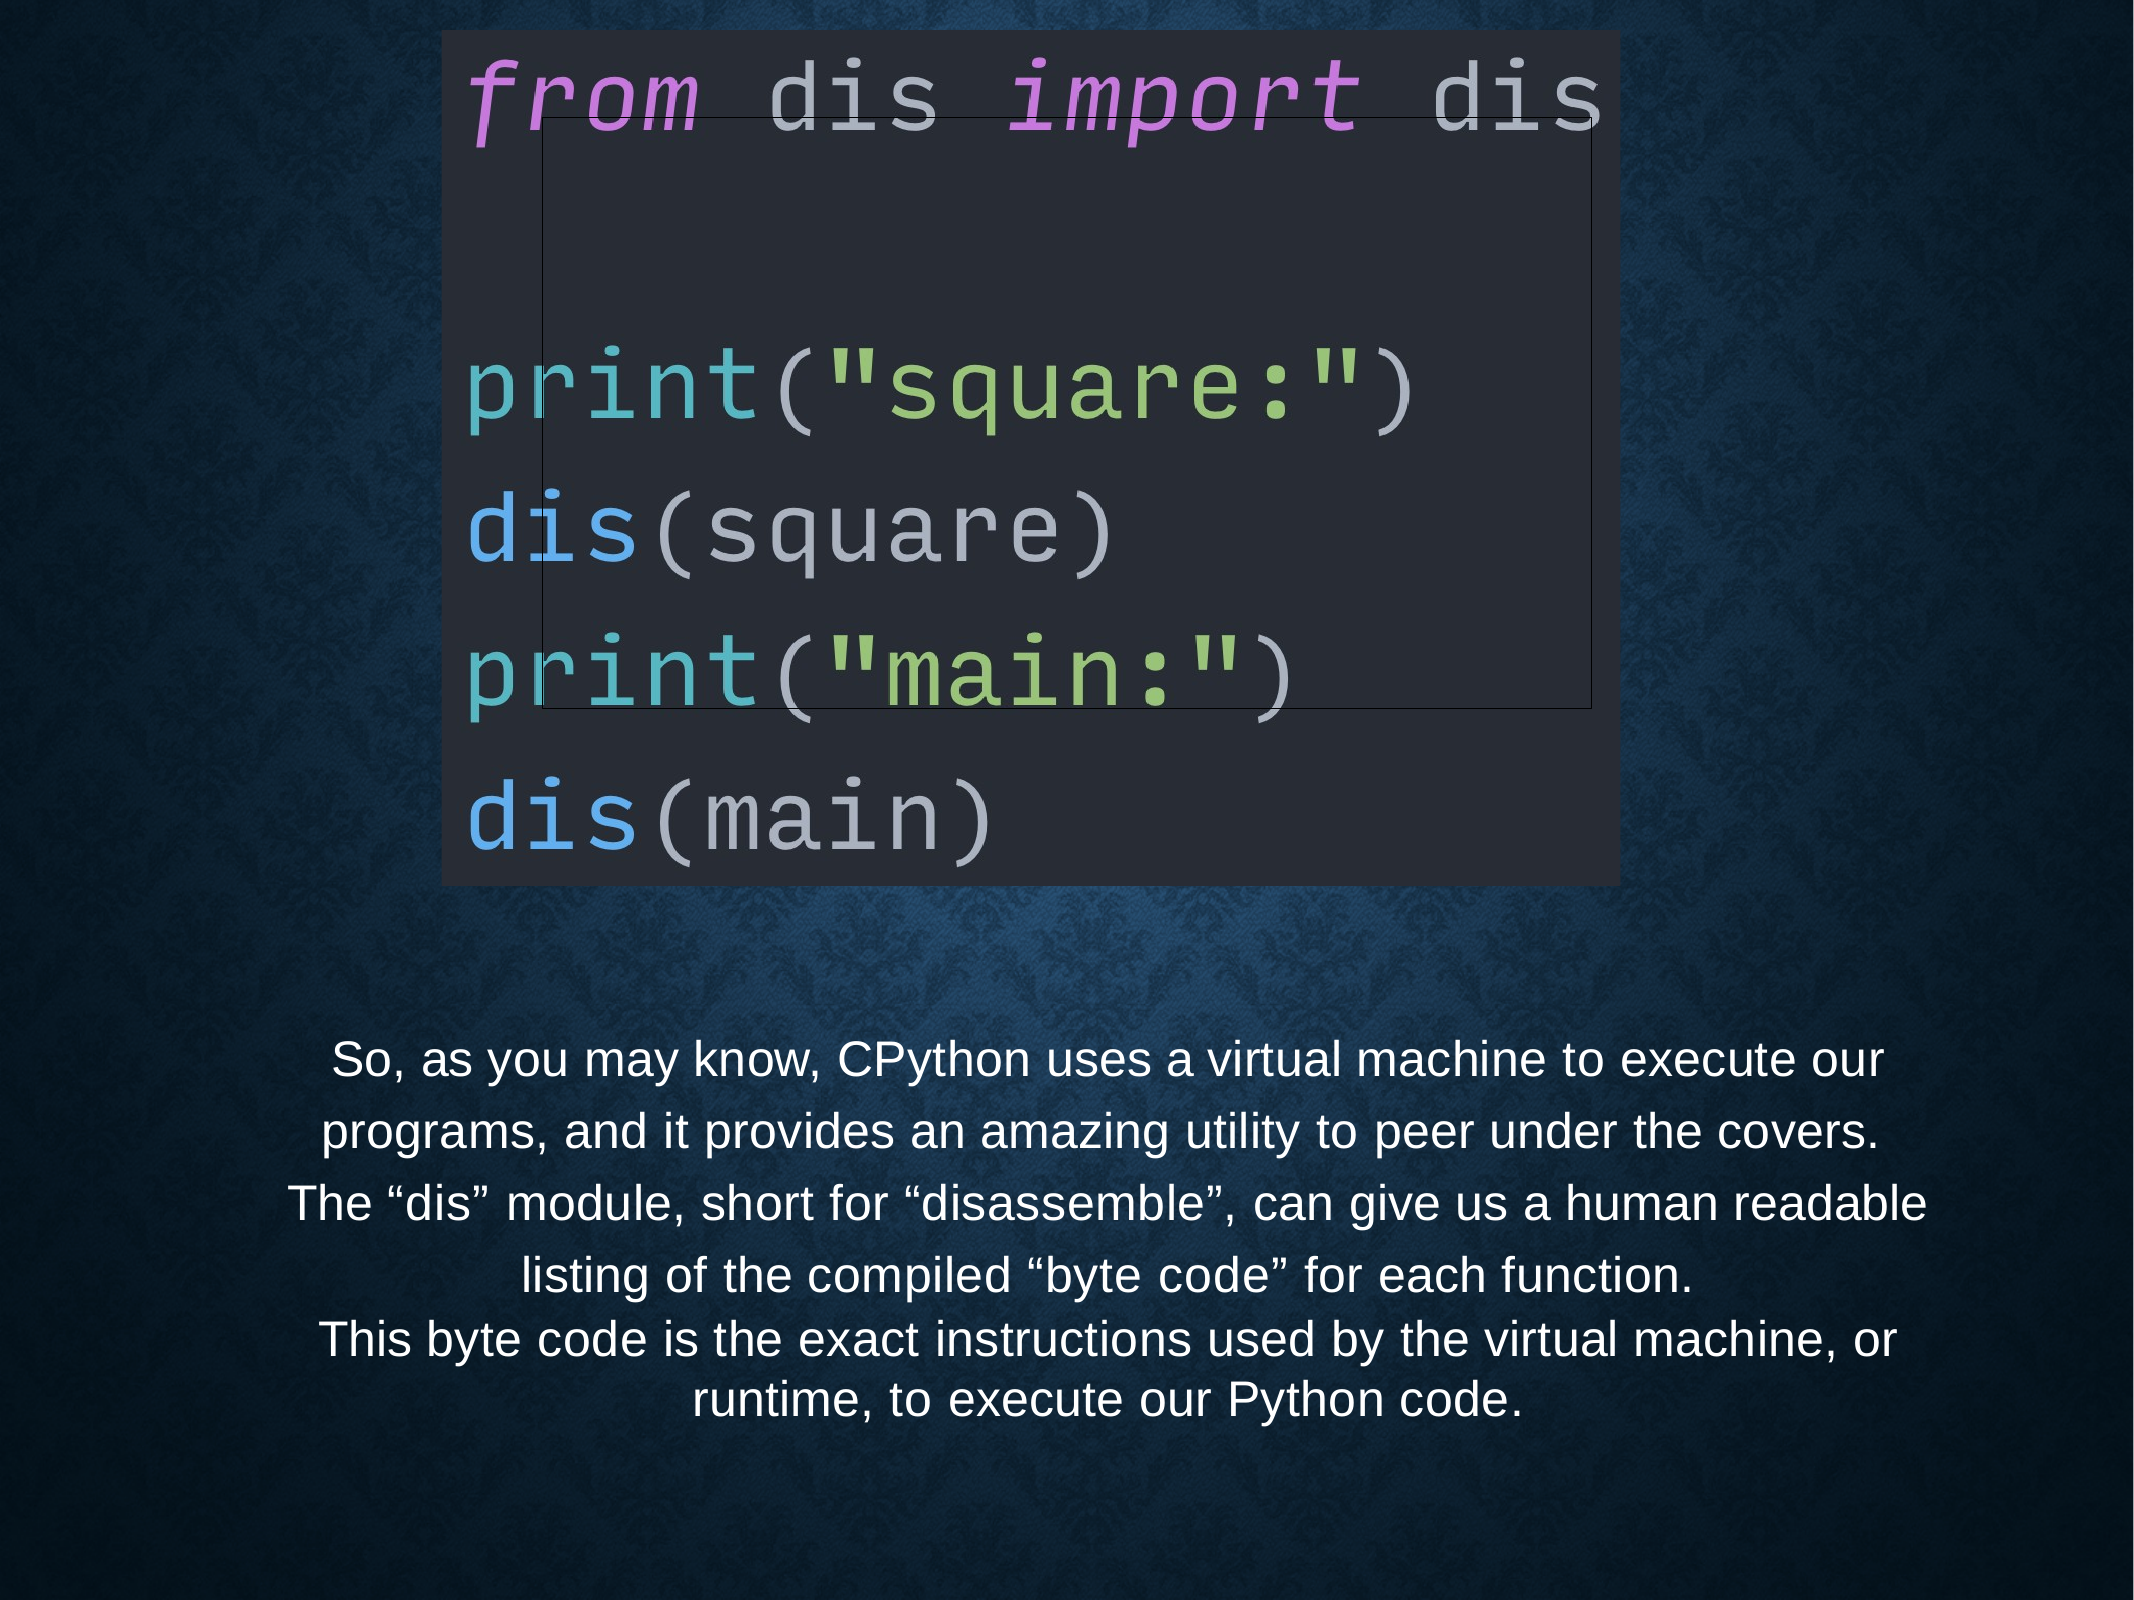

% Š jreese € $ n7cmdr @ jreese.sh
So, as you may know, CPython uses a virtual machine to execute our programs, and it provides an amazing utility to peer under the covers.  The “dis” module, short for “disassemble”, can give us a human readable listing of the compiled “byte code” for each function.
This byte code is the exact instructions used by the virtual machine, or runtime, to execute our Python code.